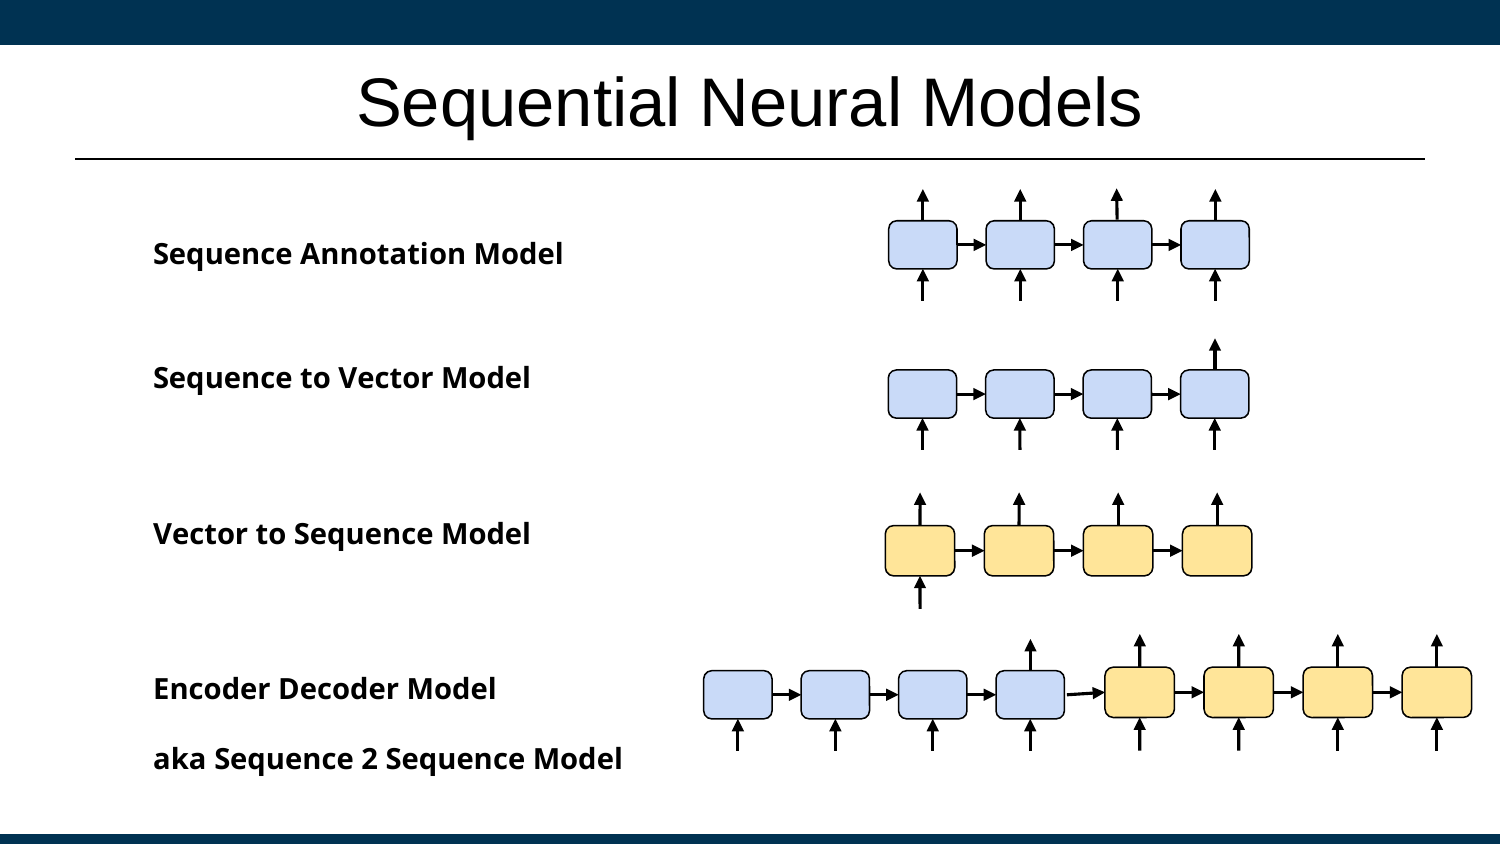

# Sequential Neural Models

Sequence Annotation Model

Sequence to Vector Model

Vector to Sequence Model

Encoder Decoder Model

aka Sequence 2 Sequence Model